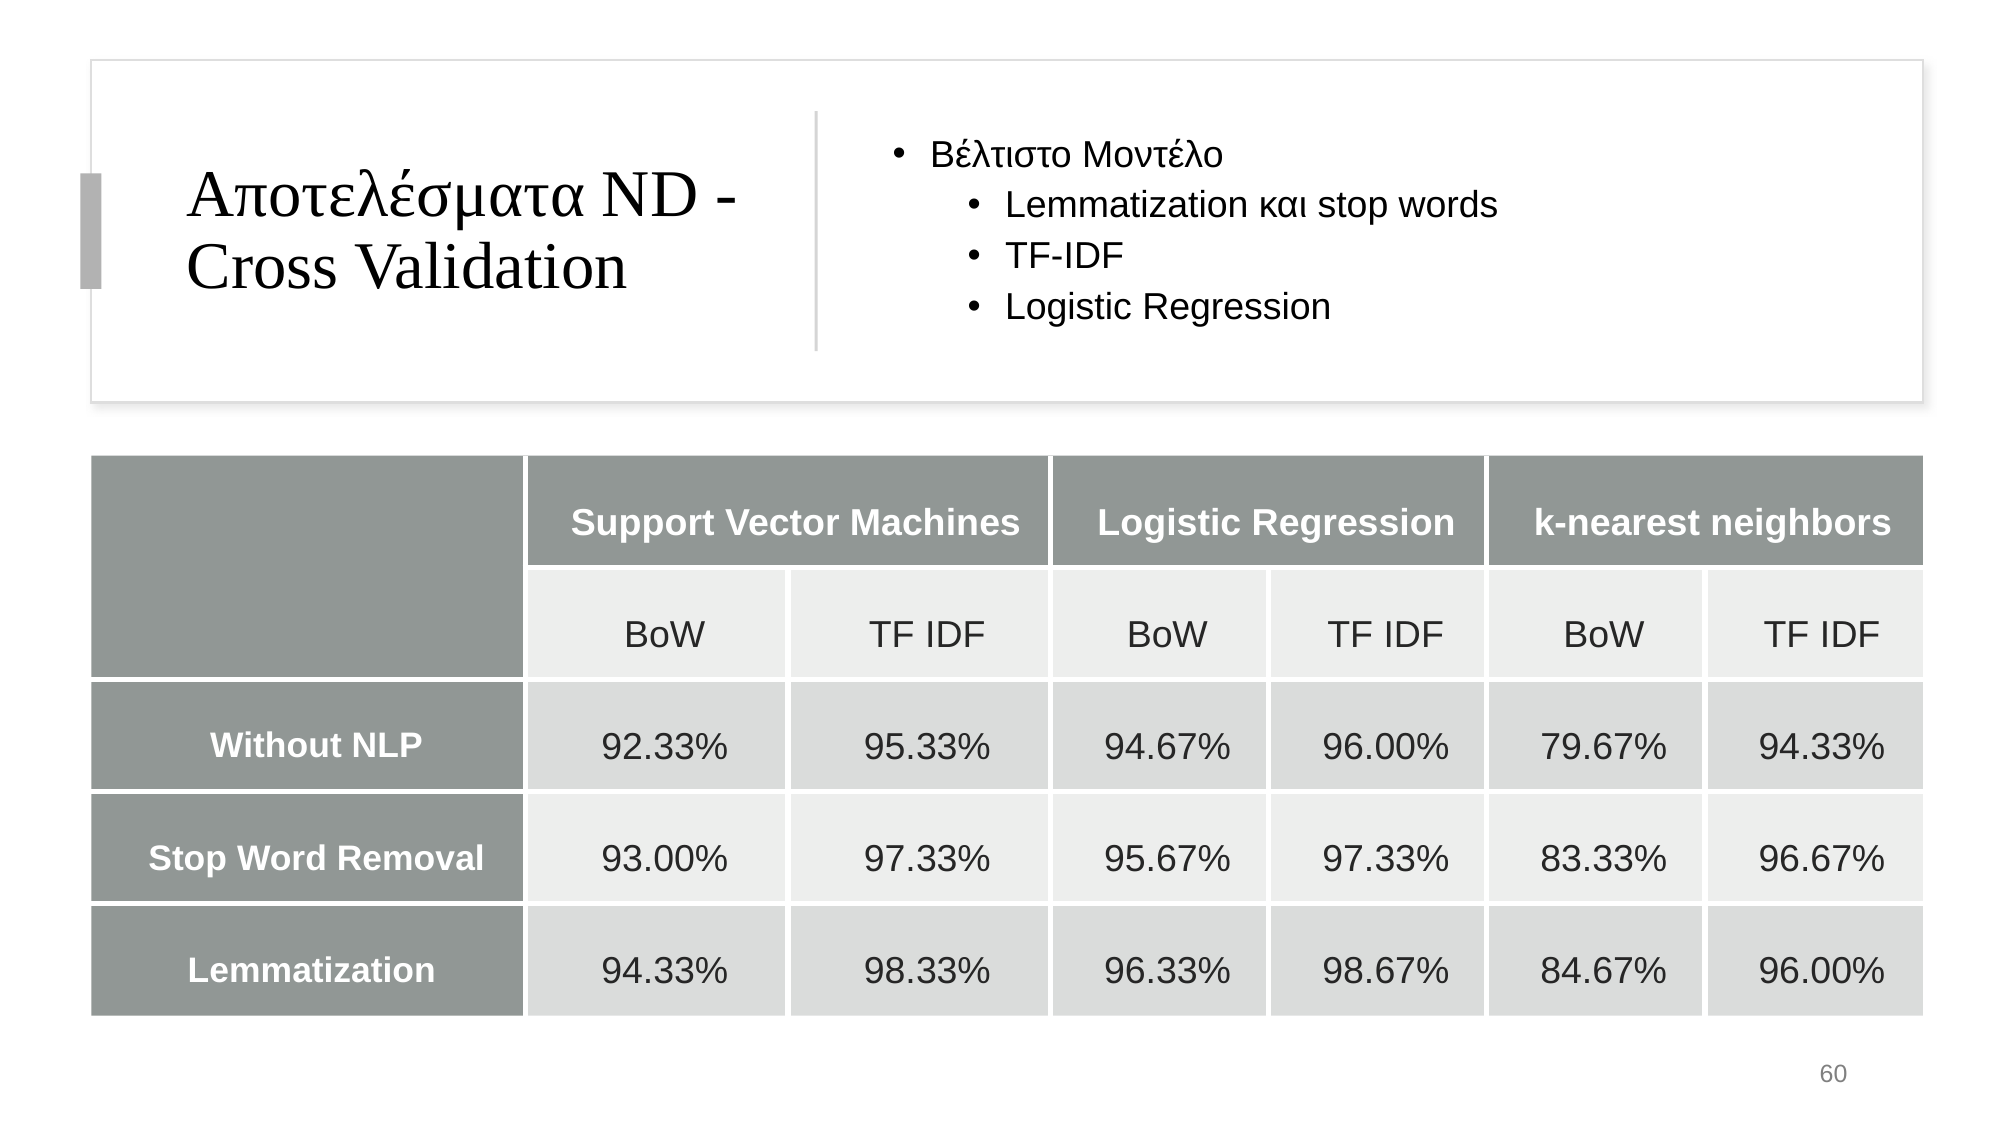

# Αποτελέσματα ND - Cross Validation
Βέλτιστο Μοντέλο
Lemmatization και stop words
TF-IDF
Logistic Regression

|  | Support Vector Machines |  | Logistic Regression |  | k-nearest neighbors |  |
| --- | --- | --- | --- | --- | --- | --- |
|  | BoW | TF IDF | BoW | TF IDF | BoW | TF IDF |
| Without NLP | 92.33% | 95.33% | 94.67% | 96.00% | 79.67% | 94.33% |
| Stop Word Removal | 93.00% | 97.33% | 95.67% | 97.33% | 83.33% | 96.67% |
| Lemmatization | 94.33% | 98.33% | 96.33% | 98.67% | 84.67% | 96.00% |
60